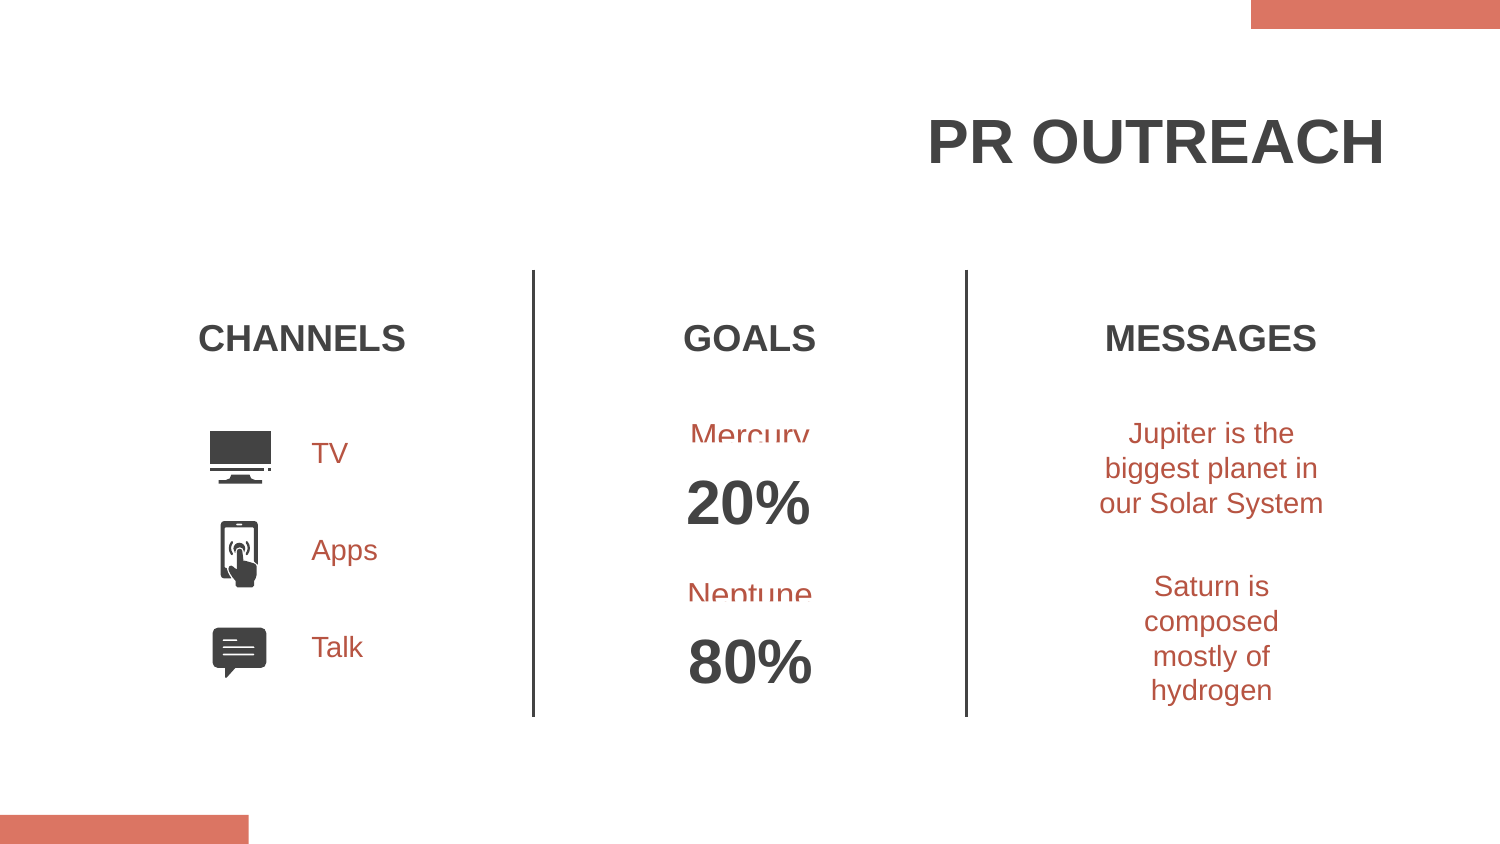

# PR OUTREACH
CHANNELS
GOALS
MESSAGES
Mercury
Jupiter is the biggest planet in our Solar System
TV

20%
Apps

Saturn is composed mostly of hydrogen
Neptune
80%
Talk